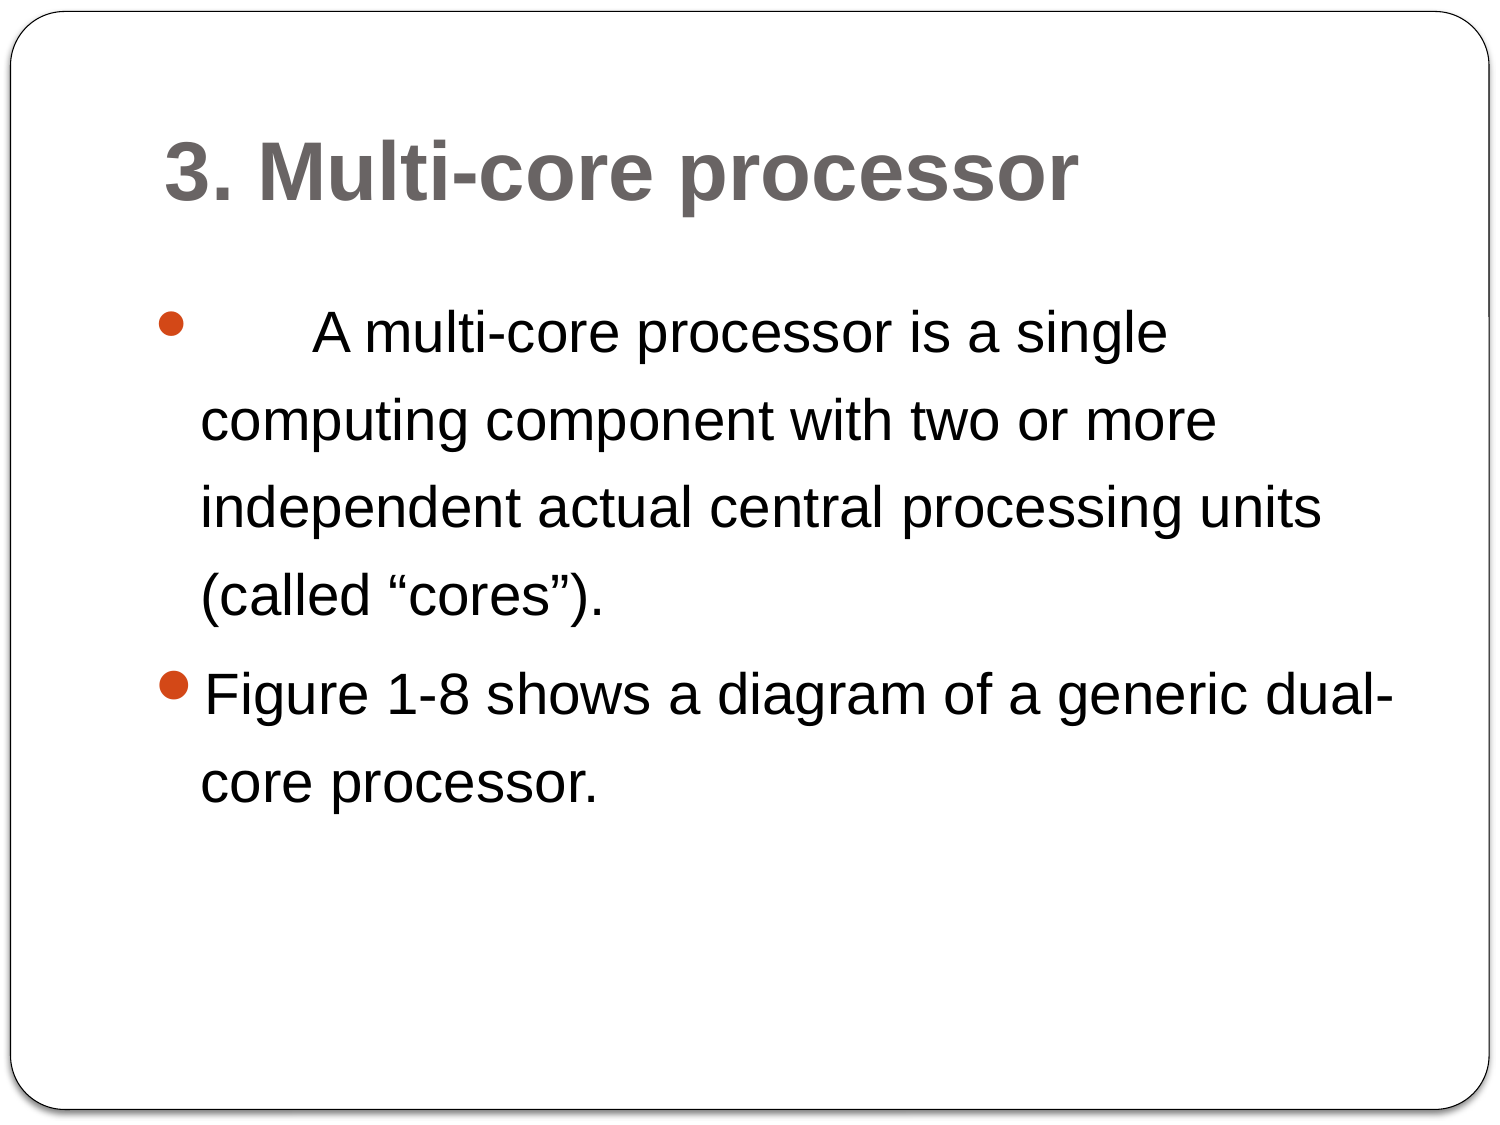

# 3. Multi-core processor
　　A multi-core processor is a single computing component with two or more independent actual central processing units (called “cores”).
Figure 1-8 shows a diagram of a generic dual-core processor.